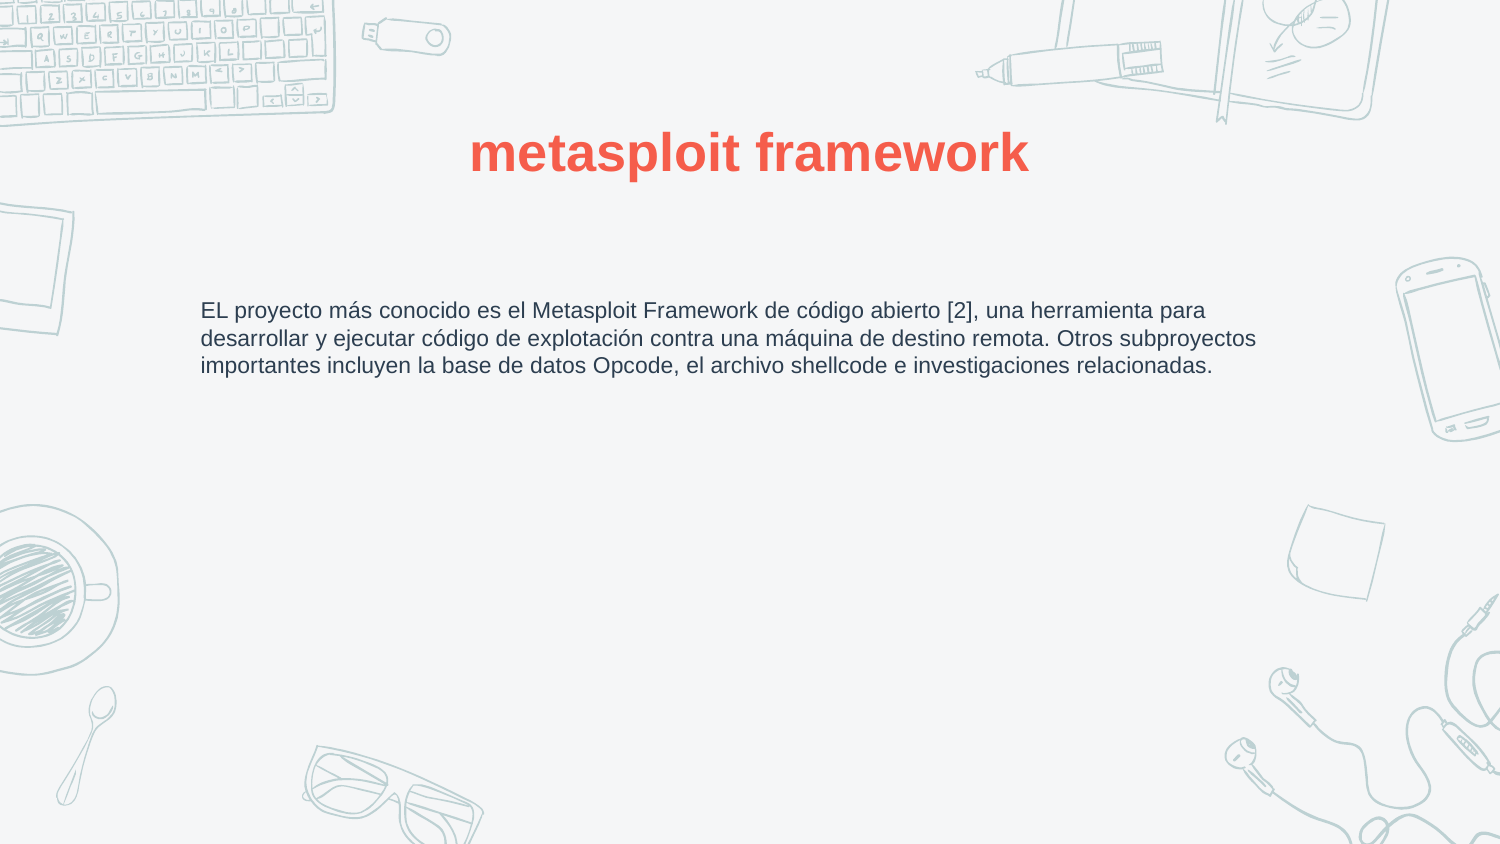

# metasploit framework

EL proyecto más conocido es el Metasploit Framework de código abierto [2], una herramienta para desarrollar y ejecutar código de explotación contra una máquina de destino remota. Otros subproyectos importantes incluyen la base de datos Opcode, el archivo shellcode e investigaciones relacionadas.